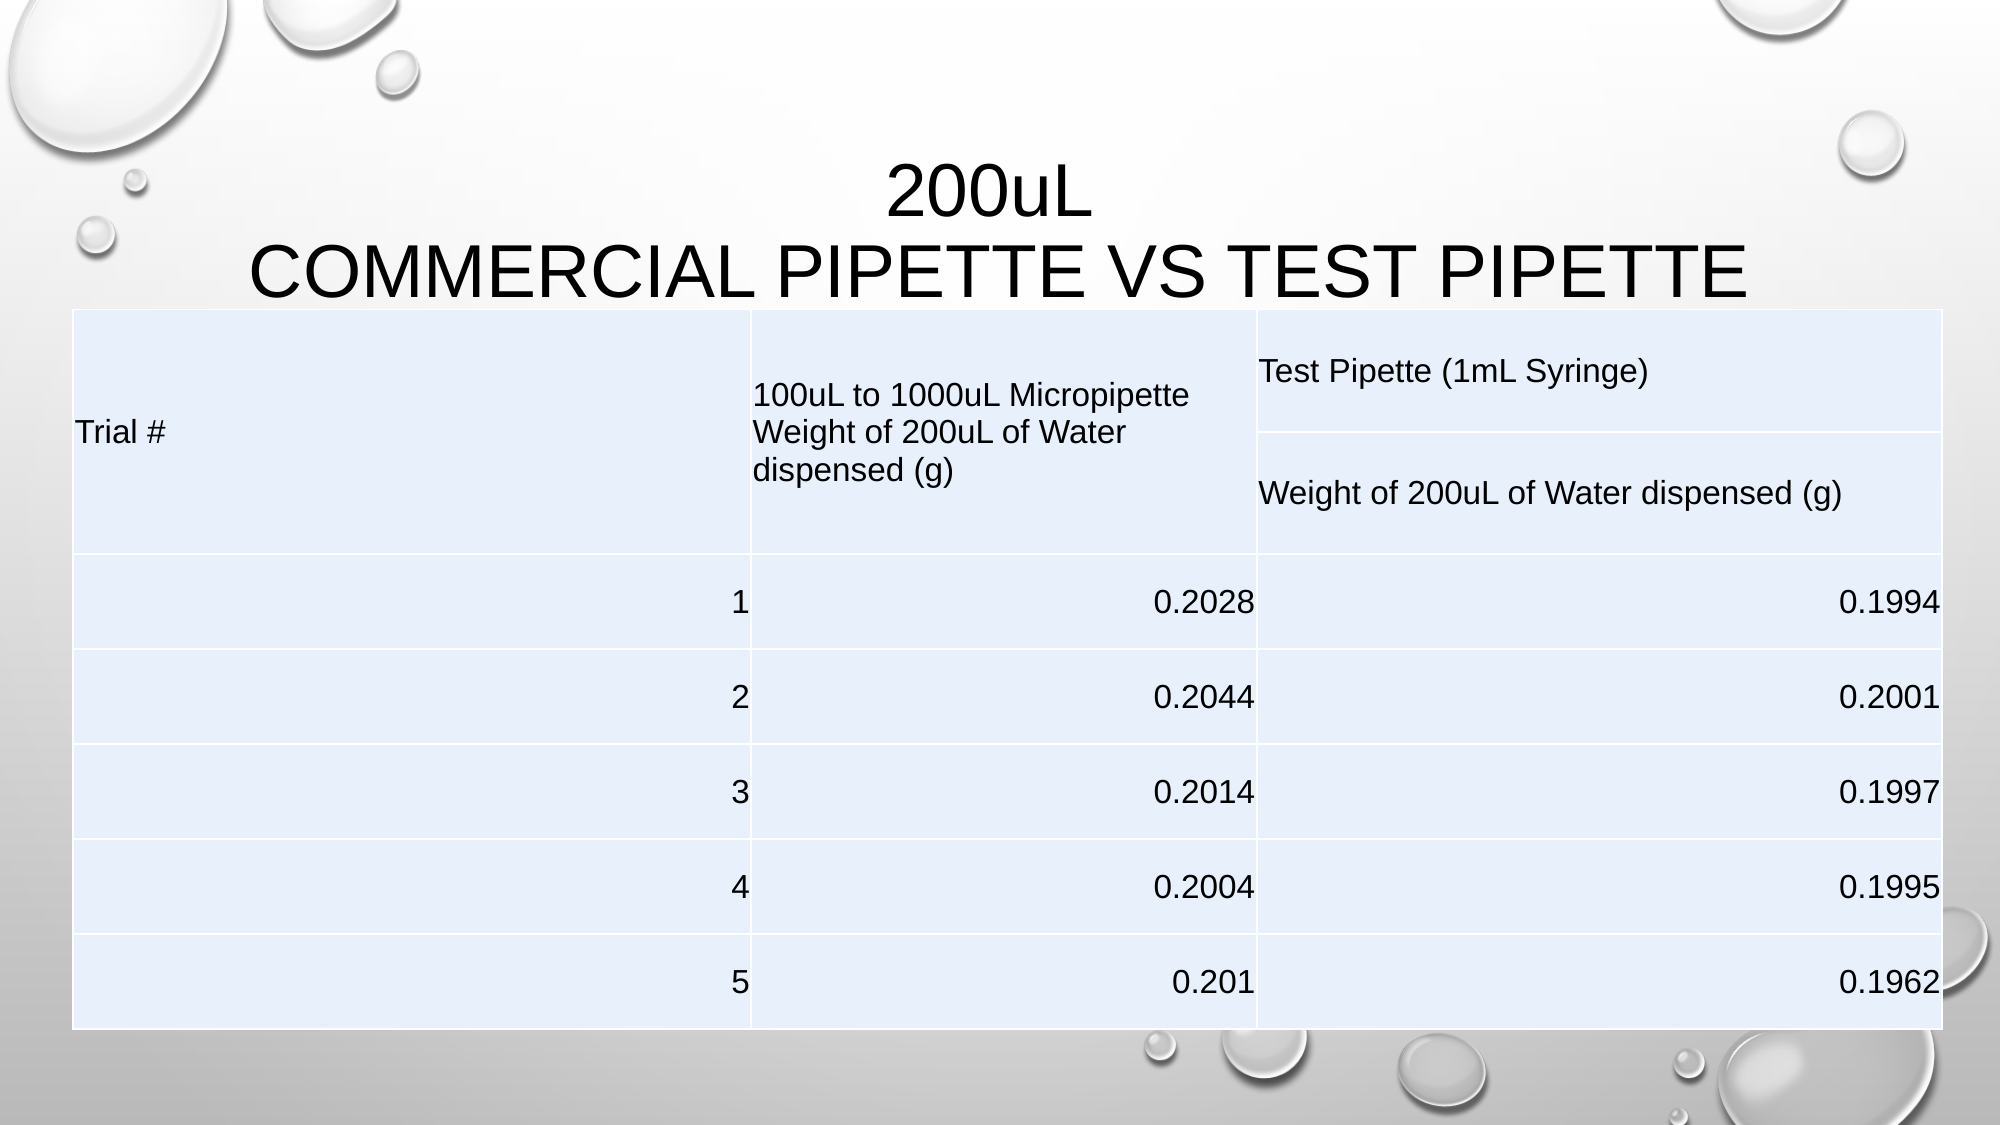

# 200uL Commercial Pipette vs Test pipette
| Trial # | 100uL to 1000uL Micropipette Weight of 200uL of Water dispensed (g) | Test Pipette (1mL Syringe) |
| --- | --- | --- |
|  |  | Weight of 200uL of Water dispensed (g) |
| 1 | 0.2028 | 0.1994 |
| 2 | 0.2044 | 0.2001 |
| 3 | 0.2014 | 0.1997 |
| 4 | 0.2004 | 0.1995 |
| 5 | 0.201 | 0.1962 |